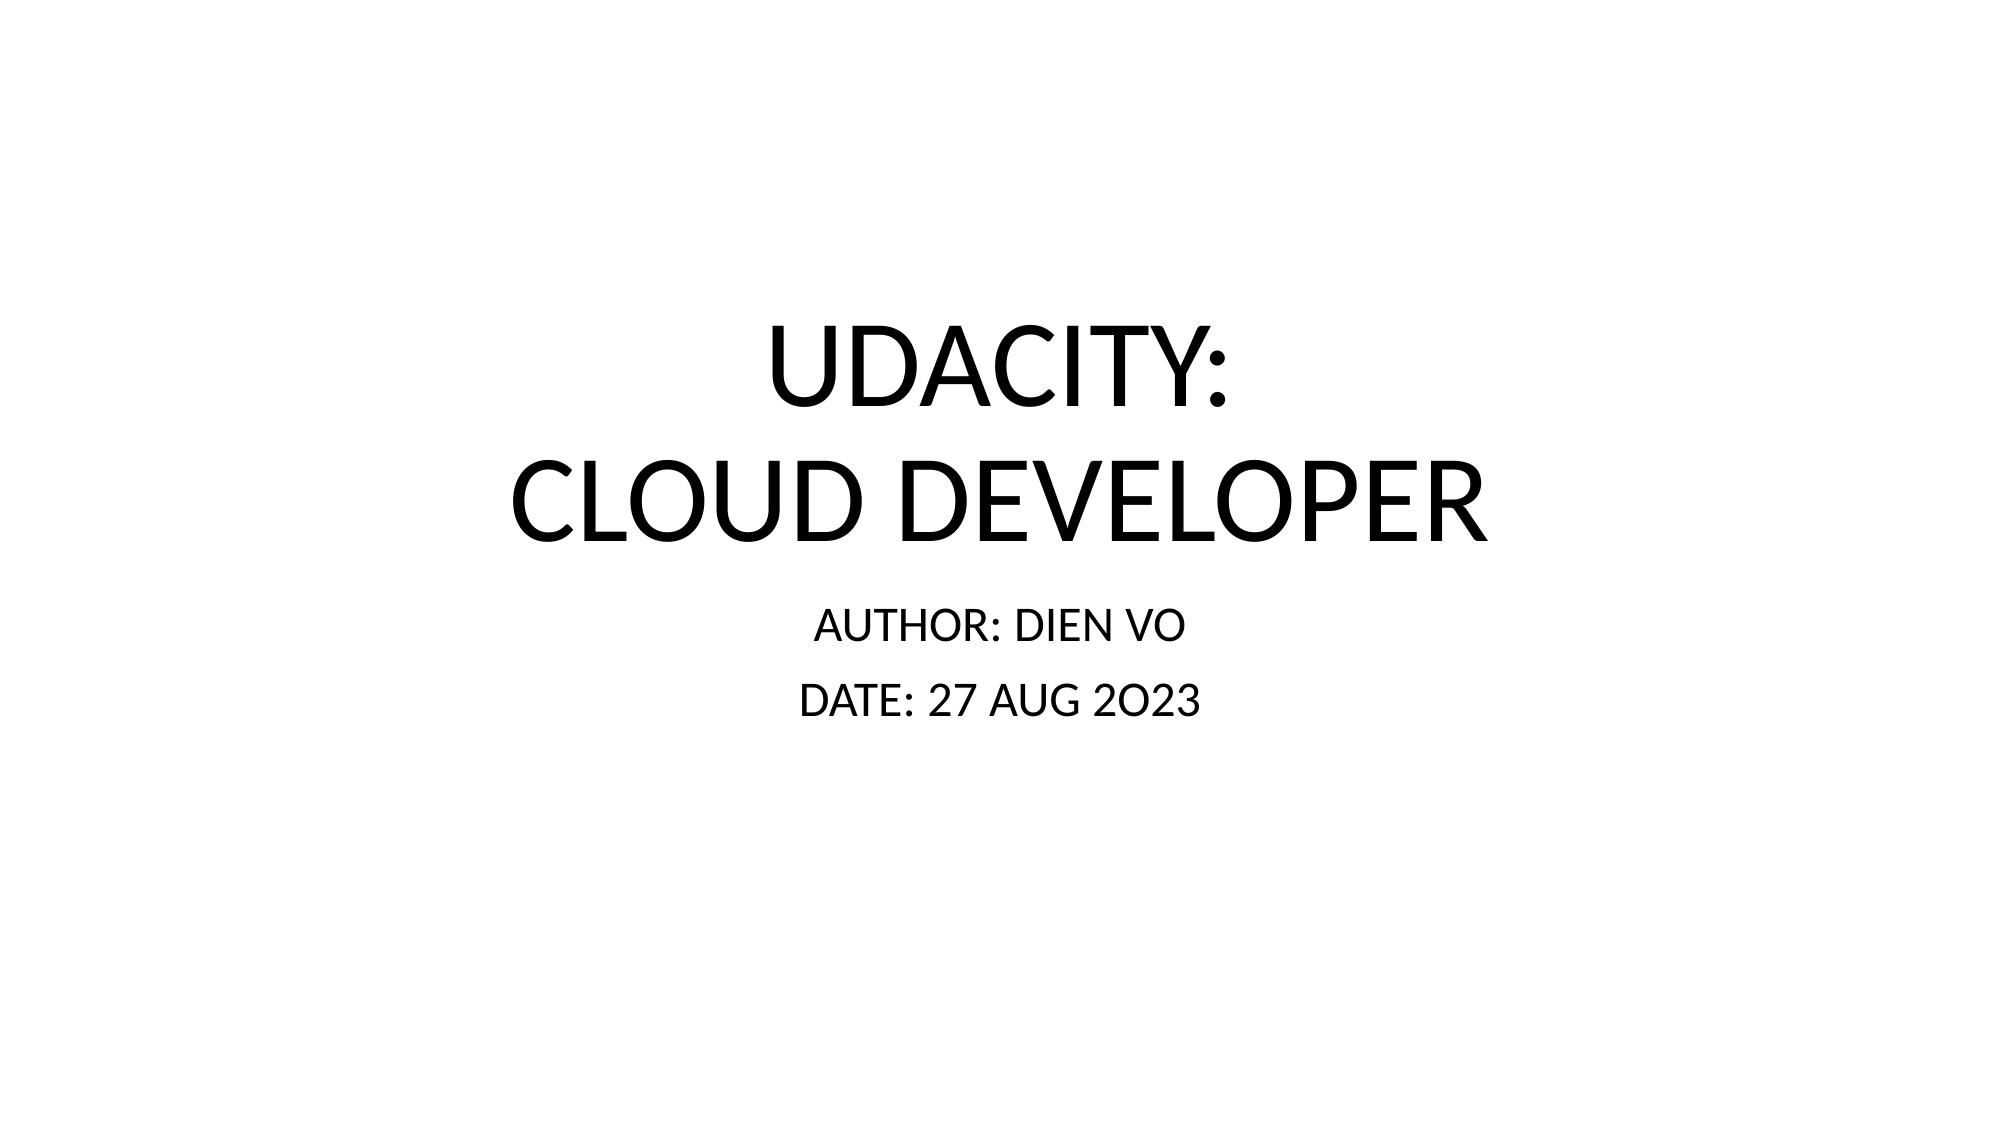

# UDACITY: CLOUD DEVELOPER
AUTHOR: DIEN VO
DATE: 27 AUG 2O23